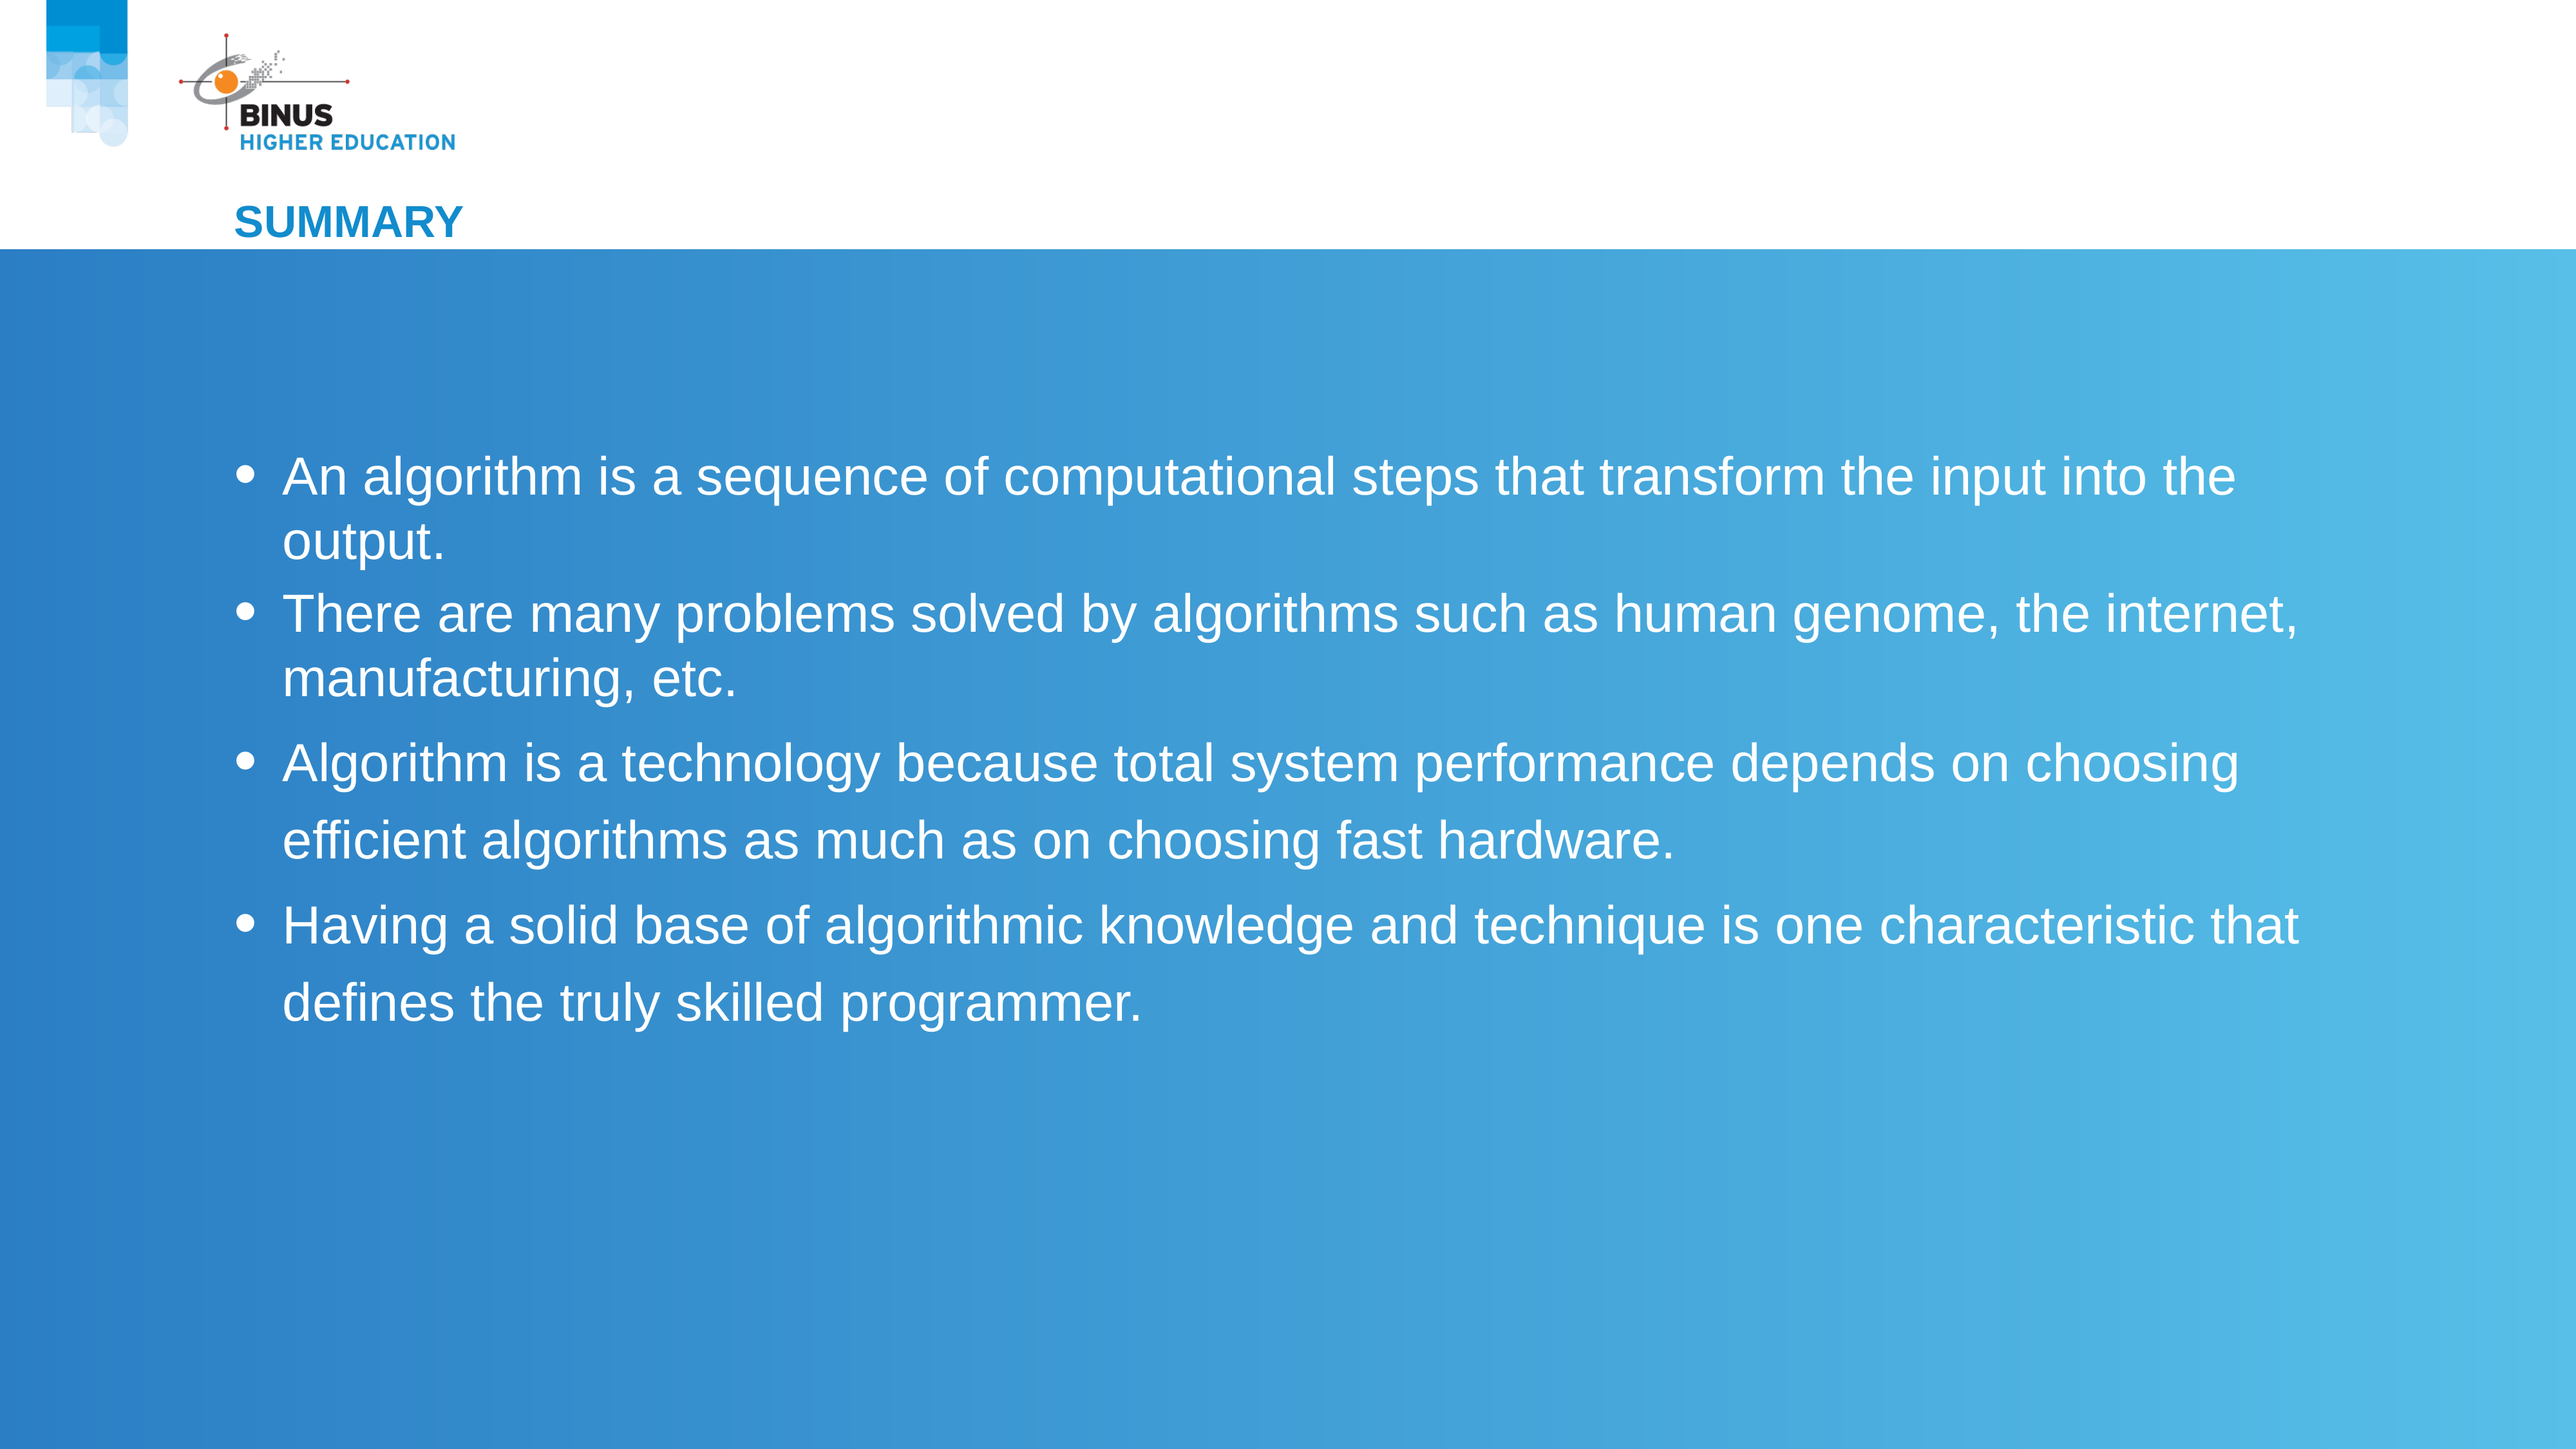

# Summary

An algorithm is a sequence of computational steps that transform the input into the output.
There are many problems solved by algorithms such as human genome, the internet, manufacturing, etc.
Algorithm is a technology because total system performance depends on choosing efficient algorithms as much as on choosing fast hardware.
Having a solid base of algorithmic knowledge and technique is one characteristic that defines the truly skilled programmer.